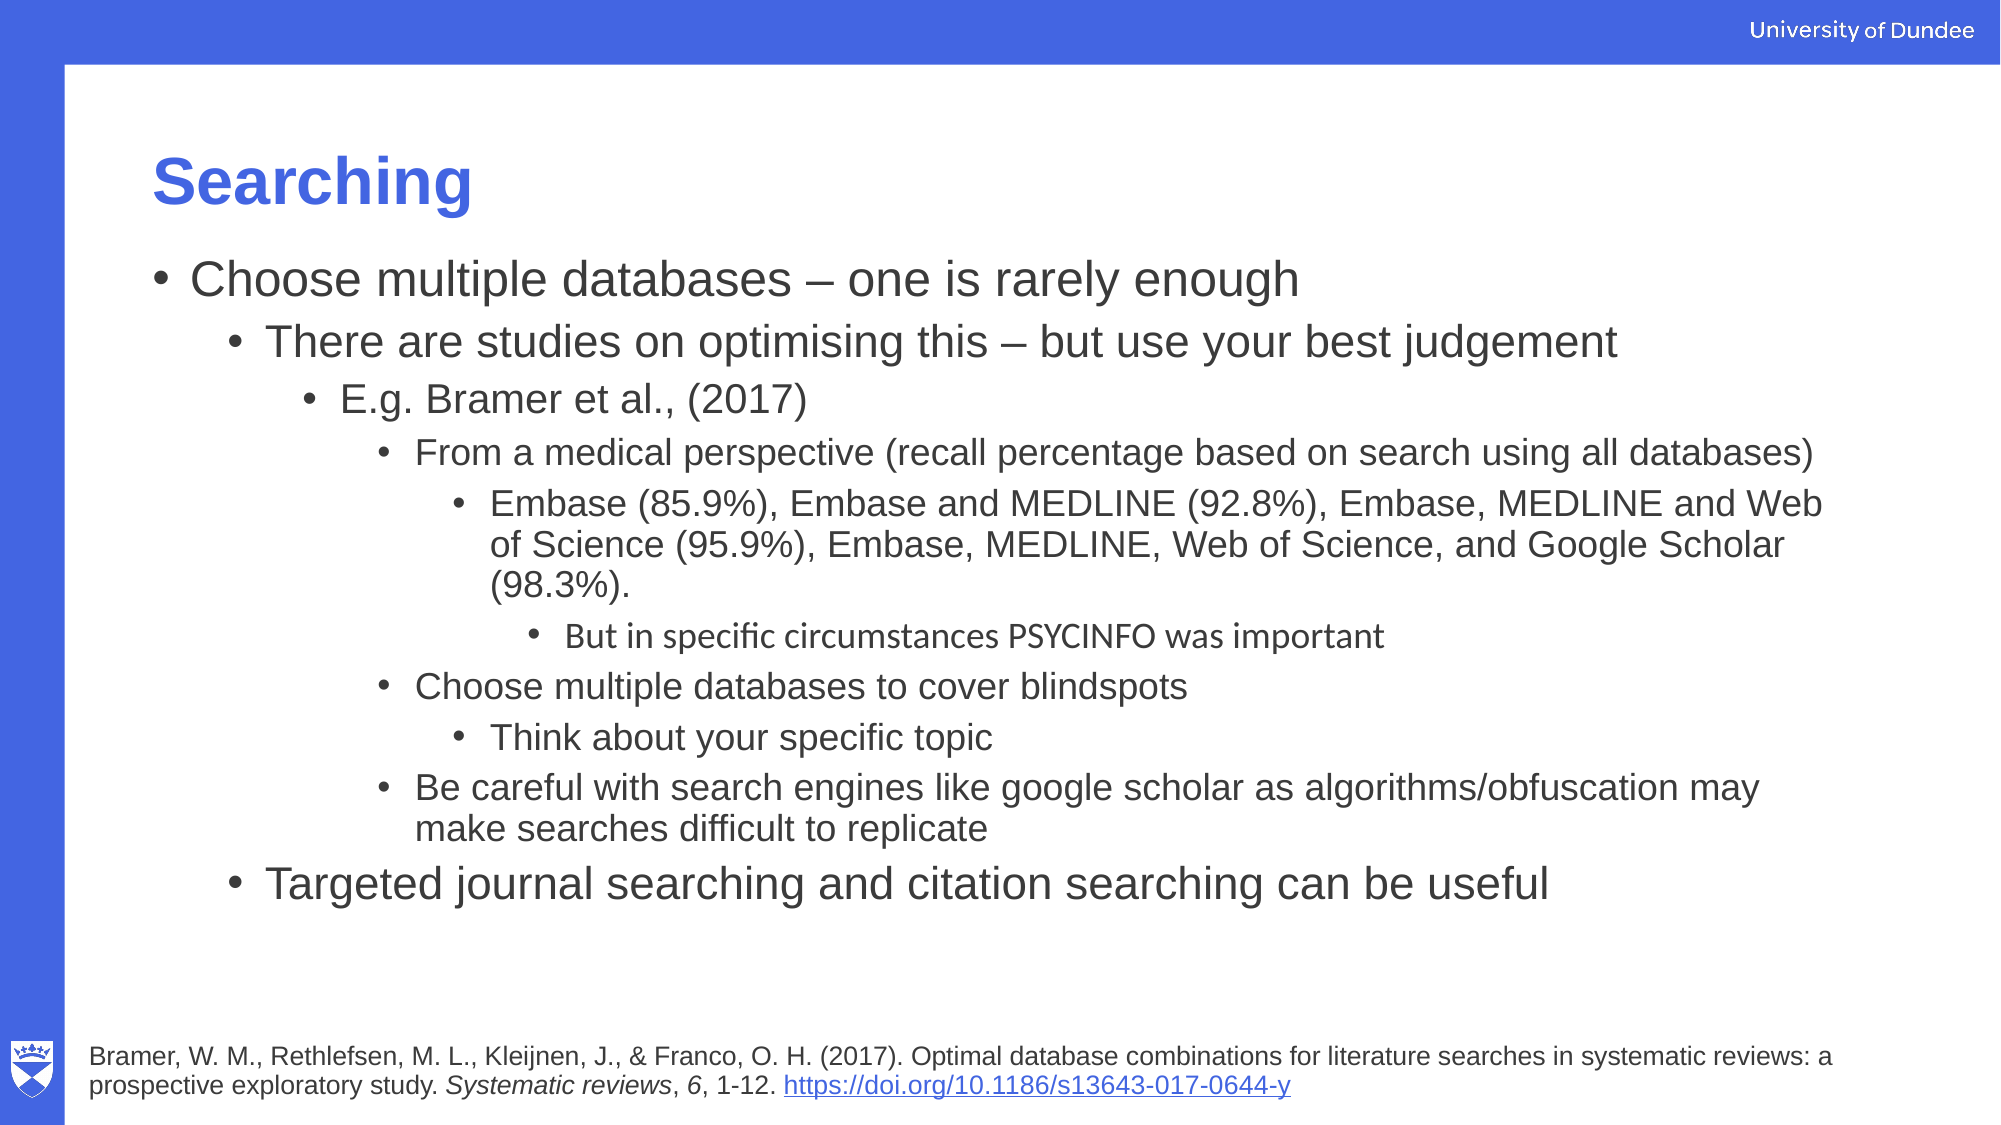

# Searching
Choose multiple databases – one is rarely enough
There are studies on optimising this – but use your best judgement
E.g. Bramer et al., (2017)
From a medical perspective (recall percentage based on search using all databases)
Embase (85.9%), Embase and MEDLINE (92.8%), Embase, MEDLINE and Web of Science (95.9%), Embase, MEDLINE, Web of Science, and Google Scholar (98.3%).
But in specific circumstances PSYCINFO was important
Choose multiple databases to cover blindspots
Think about your specific topic
Be careful with search engines like google scholar as algorithms/obfuscation may make searches difficult to replicate
Targeted journal searching and citation searching can be useful
Bramer, W. M., Rethlefsen, M. L., Kleijnen, J., & Franco, O. H. (2017). Optimal database combinations for literature searches in systematic reviews: a prospective exploratory study. Systematic reviews, 6, 1-12. https://doi.org/10.1186/s13643-017-0644-y